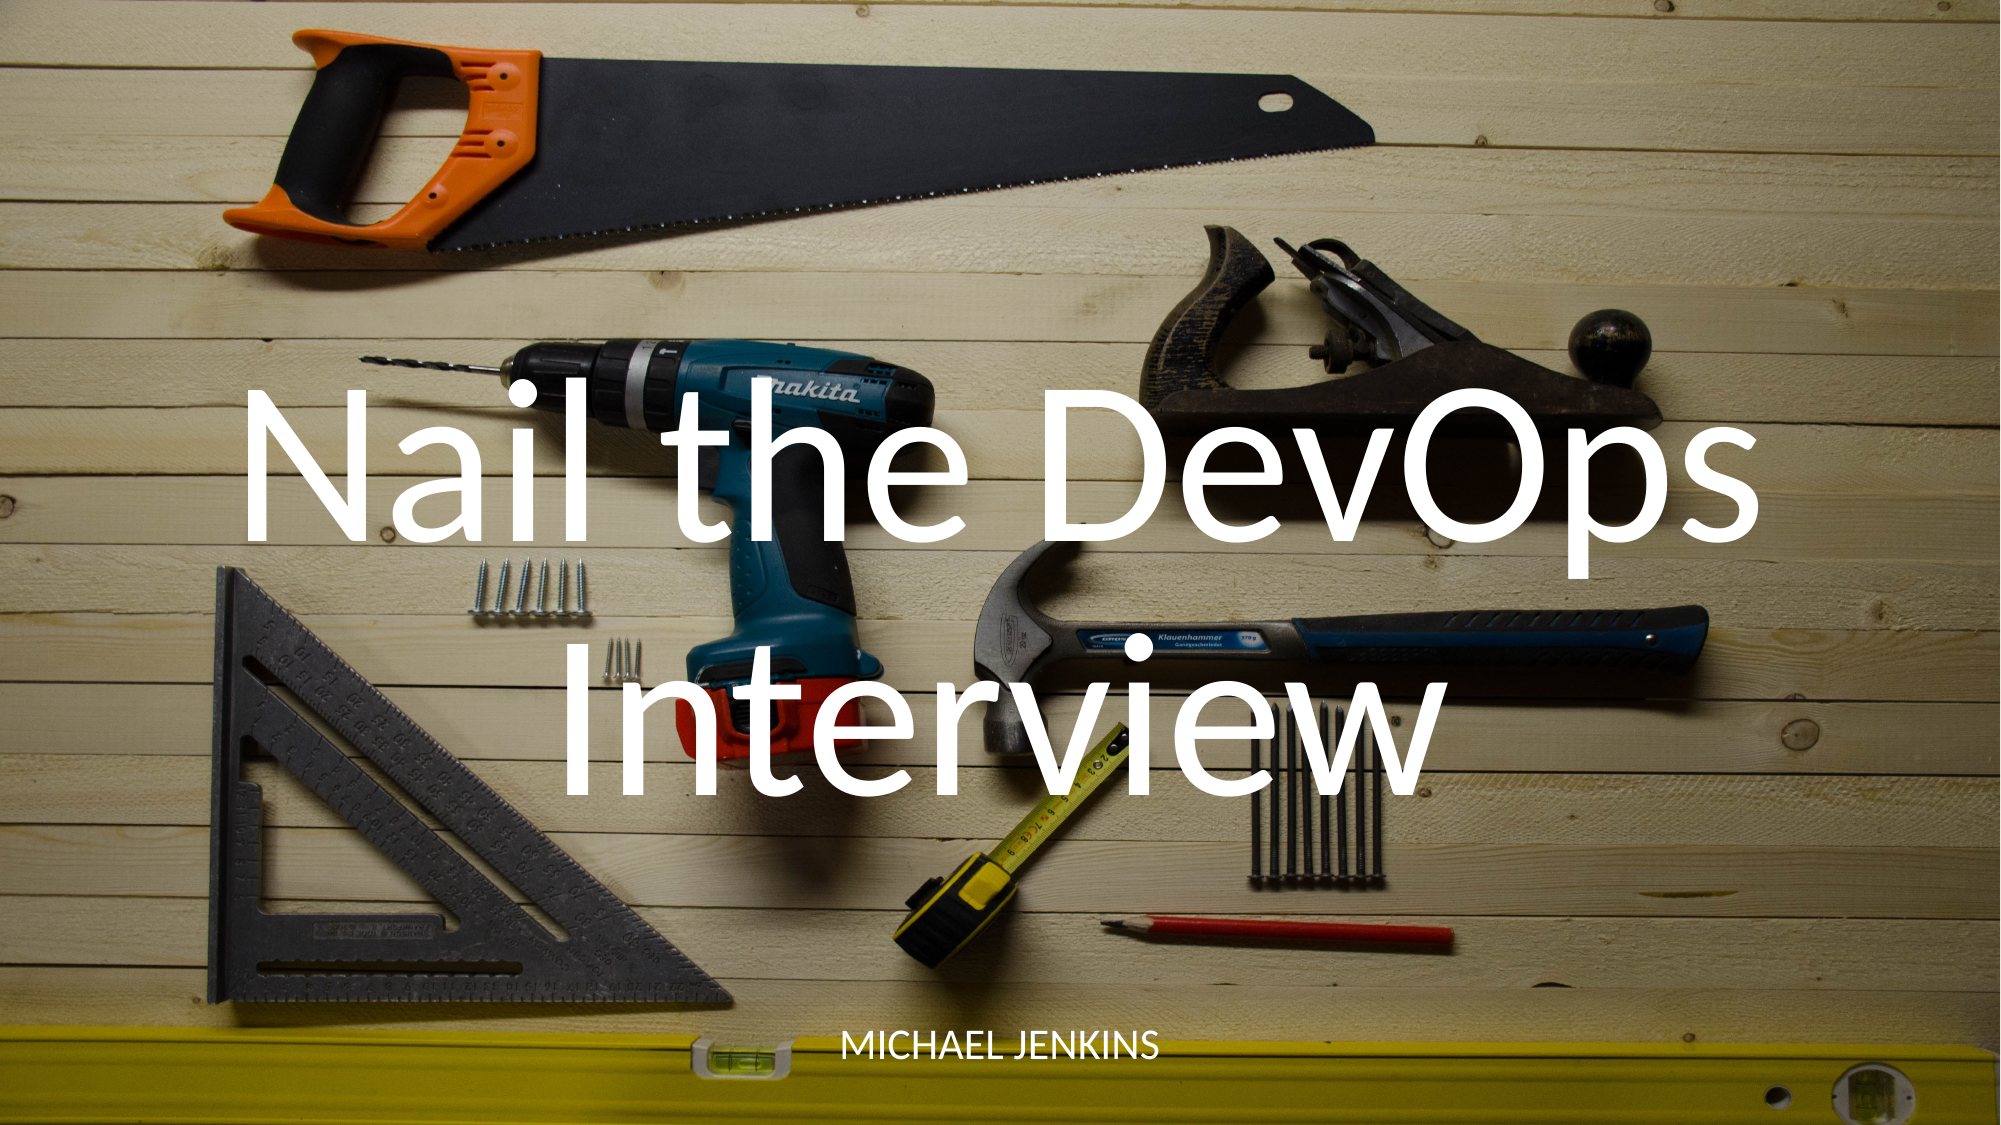

# Nail the DevOps Interview
MICHAEL JENKINS